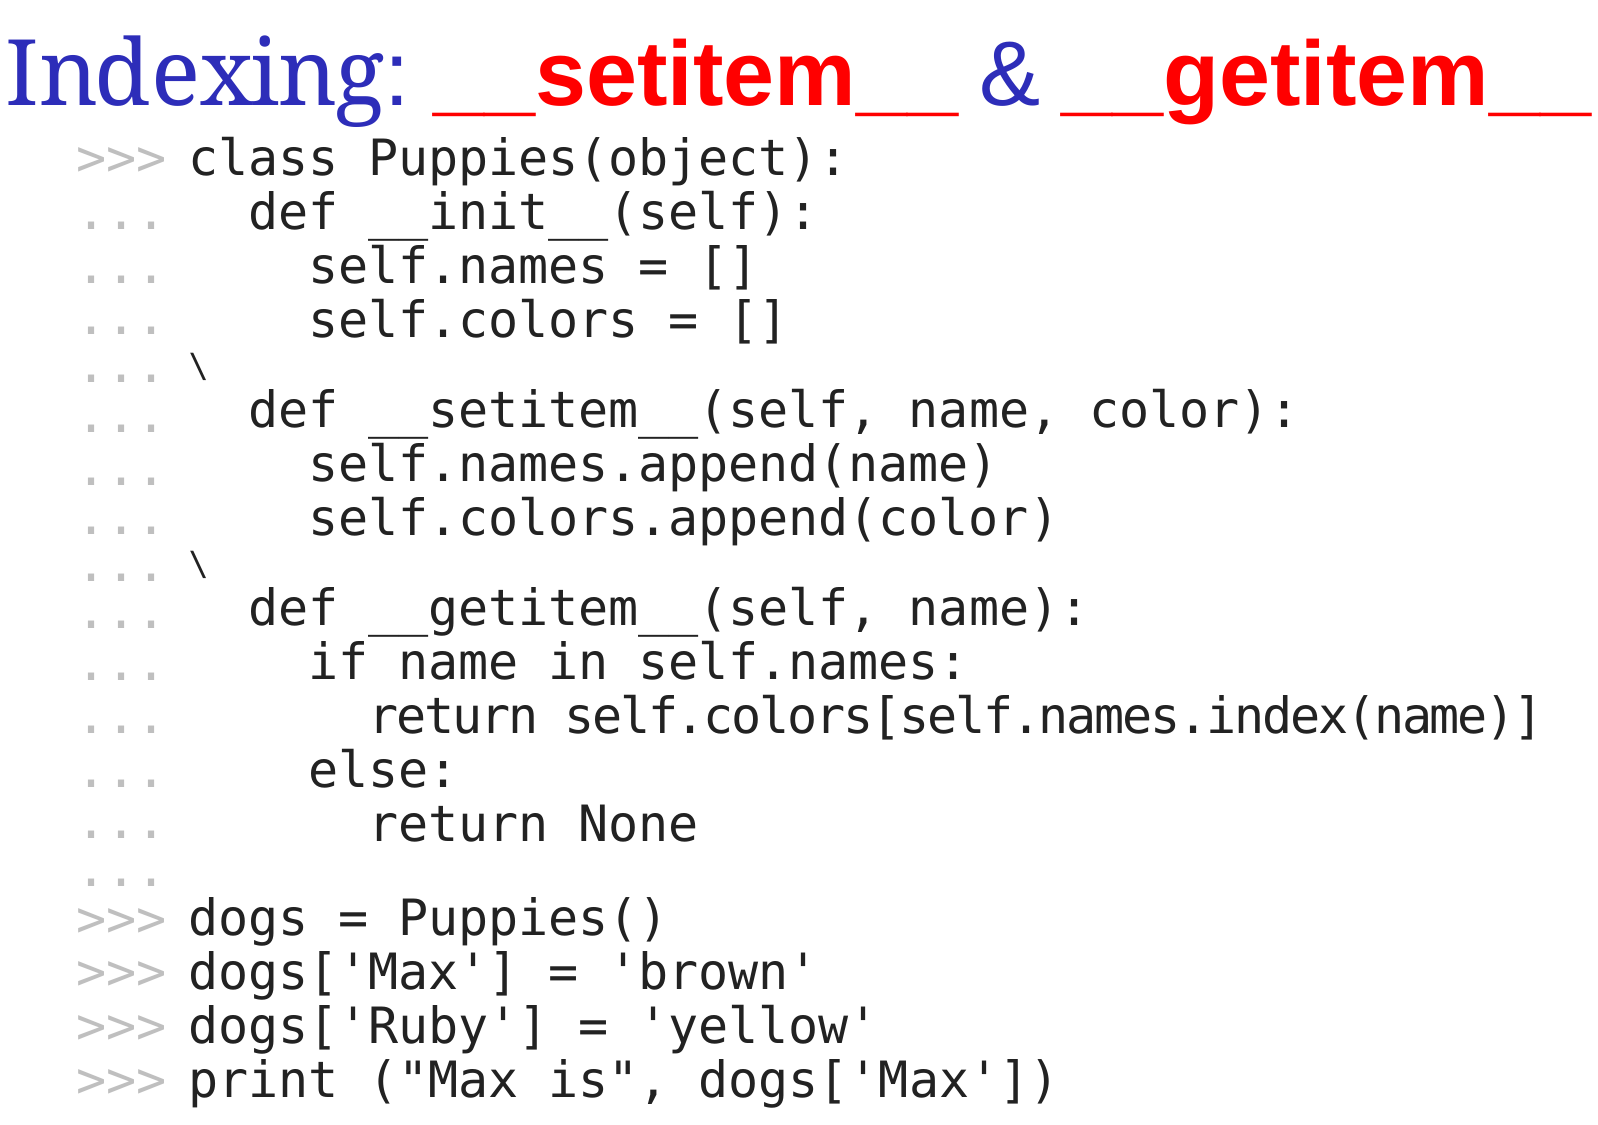

Indexing: __setitem__ & __getitem__
>>>
...
...
...
...
...
...
...
...
...
...
...
...
...
...
>>>
>>>
>>>
>>>
class Puppies(object):
  def __init__(self):
    self.names = []
    self.colors = []
\
  def __setitem__(self, name, color):
    self.names.append(name)
    self.colors.append(color)
\
  def __getitem__(self, name):
    if name in self.names:
      return self.colors[self.names.index(name)]
    else:
      return None

dogs = Puppies()
dogs['Max'] = 'brown'
dogs['Ruby'] = 'yellow'
print ("Max is", dogs['Max'])